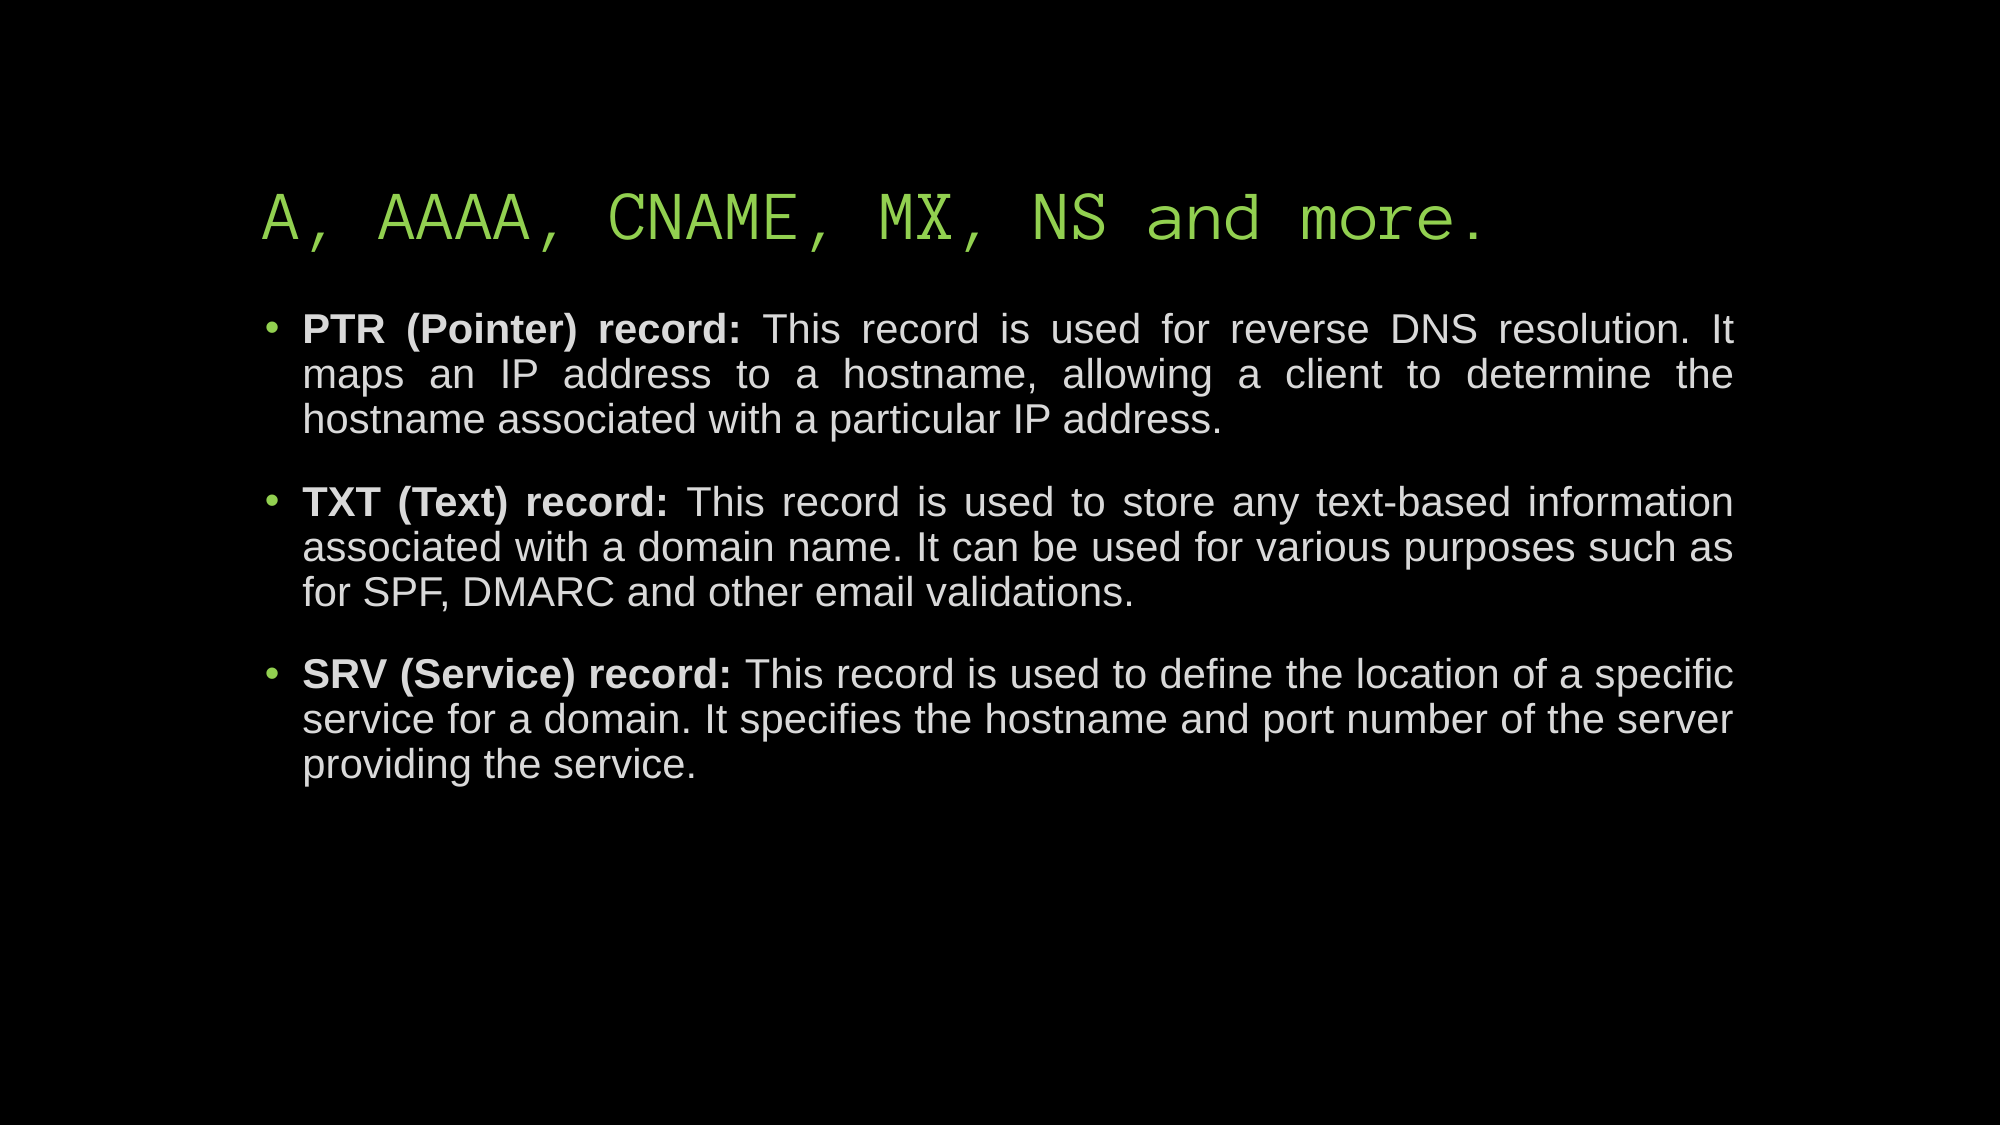

# A, AAAA, CNAME, MX, NS and more.
PTR (Pointer) record: This record is used for reverse DNS resolution. It maps an IP address to a hostname, allowing a client to determine the hostname associated with a particular IP address.
TXT (Text) record: This record is used to store any text-based information associated with a domain name. It can be used for various purposes such as for SPF, DMARC and other email validations.
SRV (Service) record: This record is used to define the location of a specific service for a domain. It specifies the hostname and port number of the server providing the service.